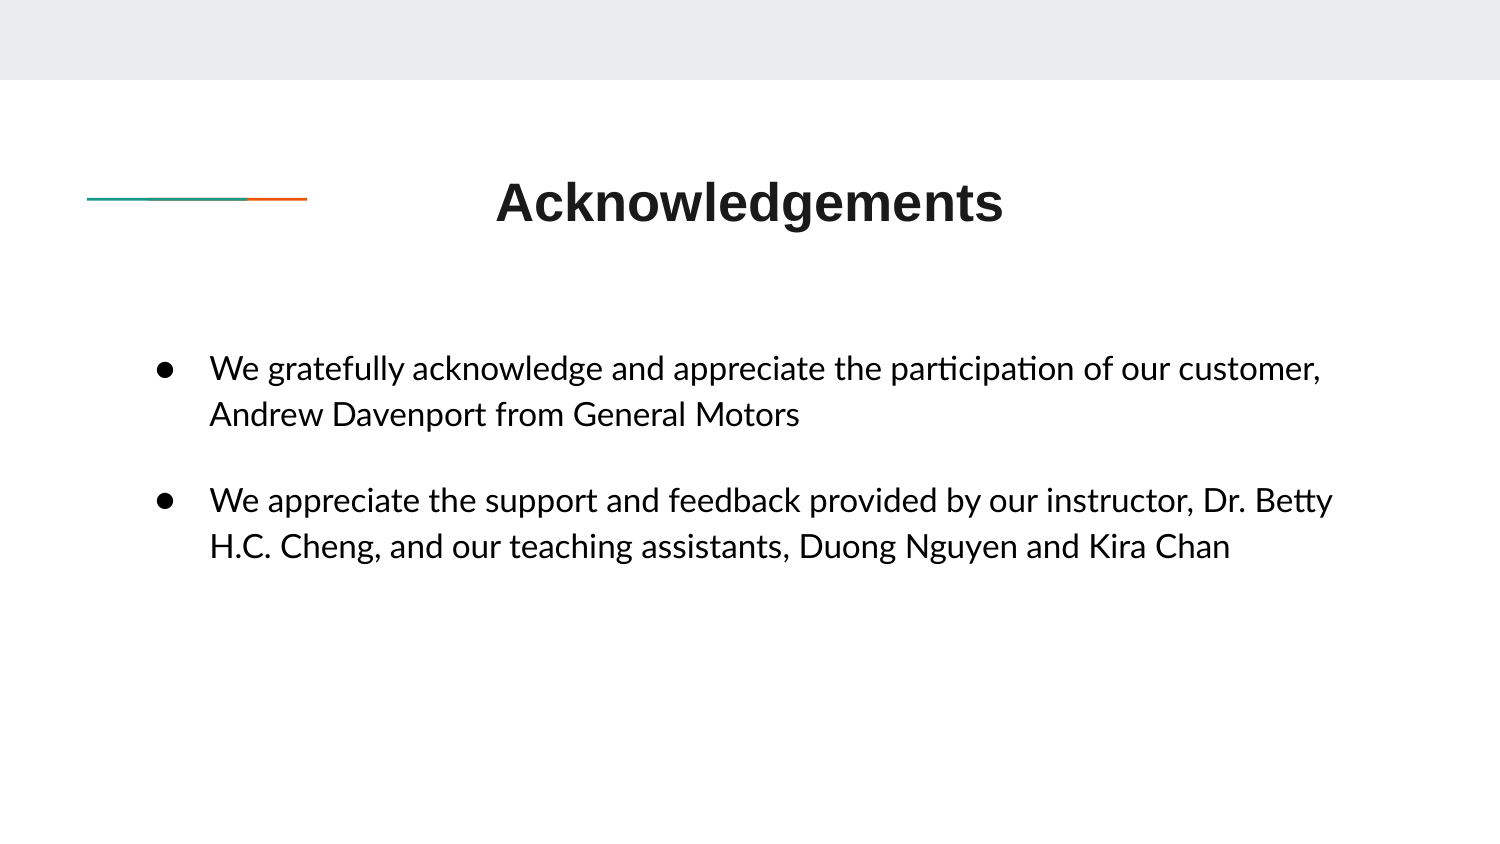

# Acknowledgements
We gratefully acknowledge and appreciate the participation of our customer, Andrew Davenport from General Motors
We appreciate the support and feedback provided by our instructor, Dr. Betty H.C. Cheng, and our teaching assistants, Duong Nguyen and Kira Chan